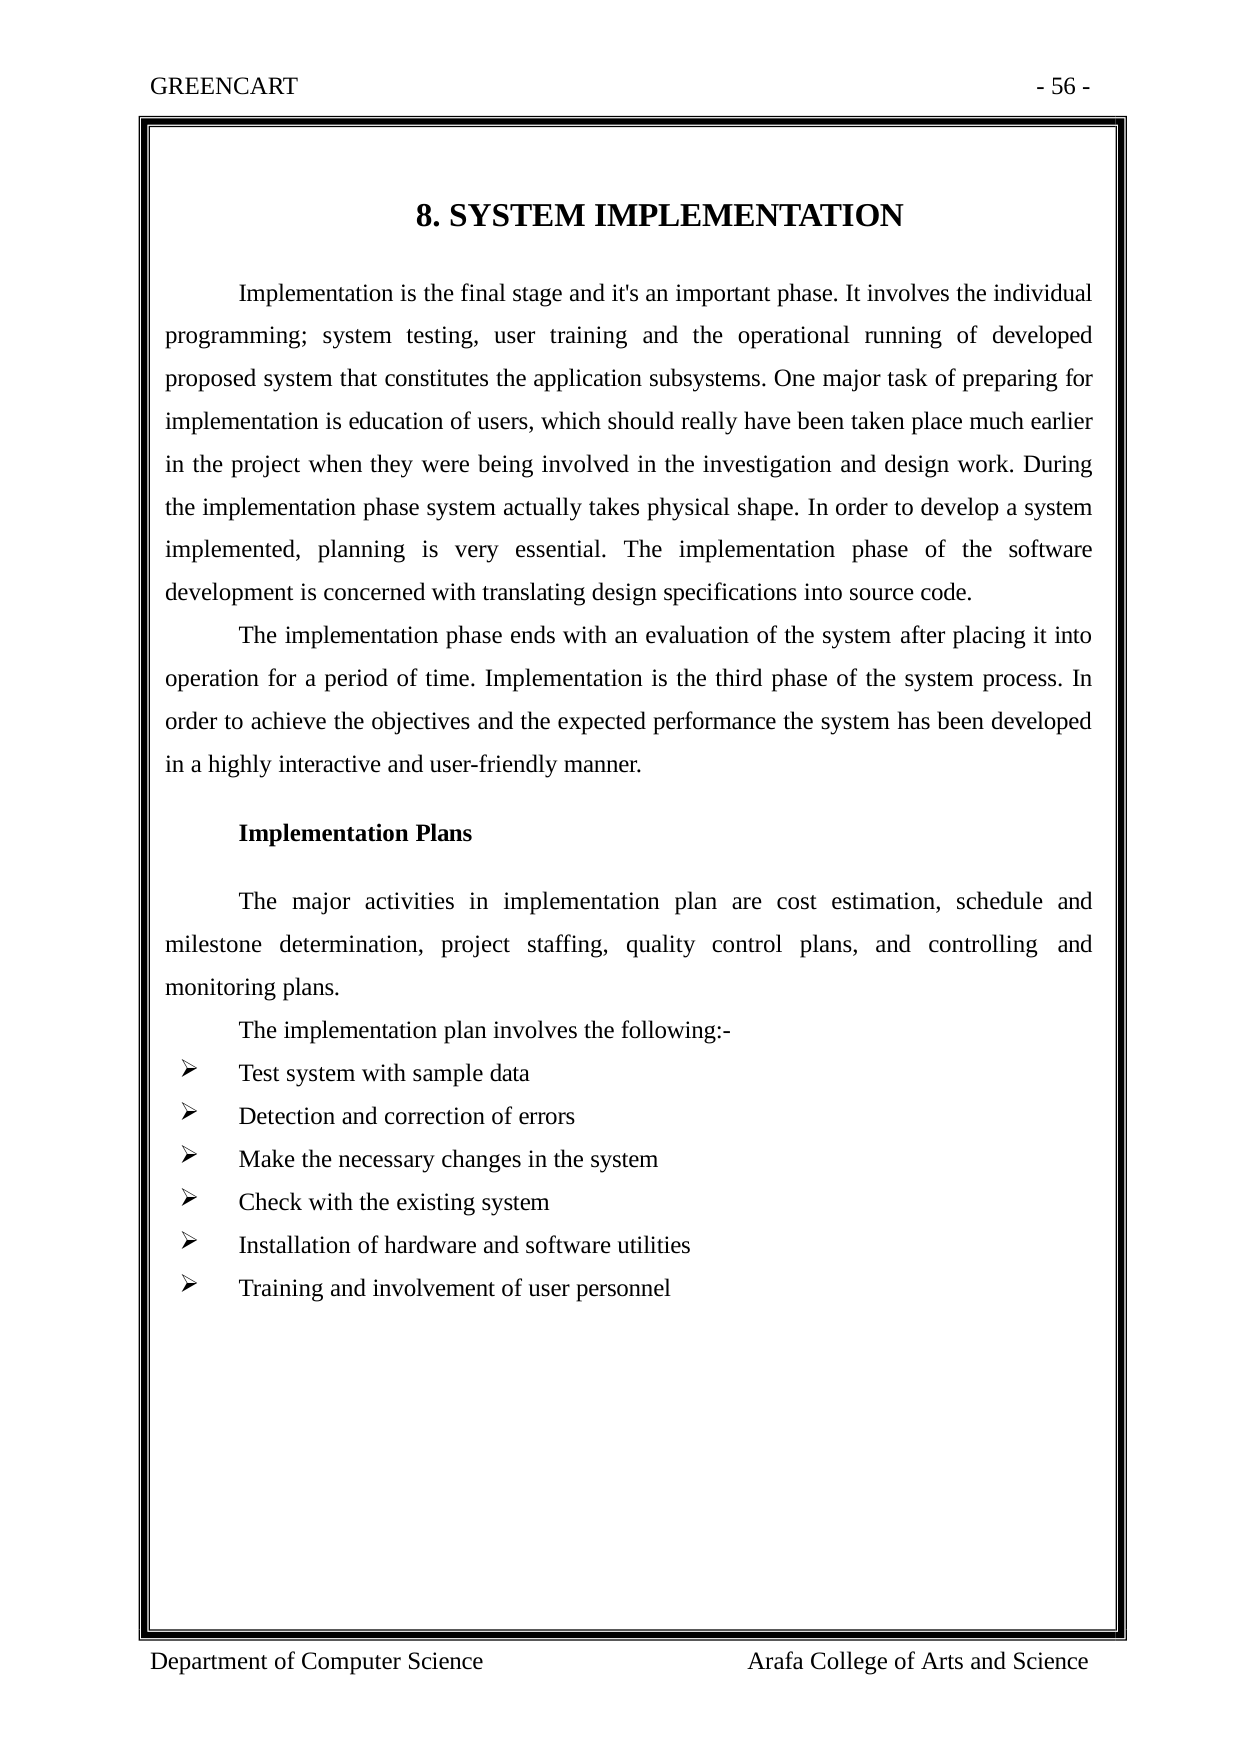

GREENCART
- 56 -

8. SYSTEM IMPLEMENTATION
Implementation is the final stage and it's an important phase. It involves the individual programming; system testing, user training and the operational running of developed proposed system that constitutes the application subsystems. One major task of preparing for implementation is education of users, which should really have been taken place much earlier in the project when they were being involved in the investigation and design work. During the implementation phase system actually takes physical shape. In order to develop a system implemented, planning is very essential. The implementation phase of the software development is concerned with translating design specifications into source code.
The implementation phase ends with an evaluation of the system after placing it into operation for a period of time. Implementation is the third phase of the system process. In order to achieve the objectives and the expected performance the system has been developed in a highly interactive and user-friendly manner.

Implementation Plans
The major activities in implementation plan are cost estimation, schedule and milestone determination, project staffing, quality control plans, and controlling  and monitoring plans.
The implementation plan involves the following:-
Test system with sample data
Detection and correction of errors
Make the necessary changes in the system
Check with the existing system
Installation of hardware and software utilities
Training and involvement of user personnel
Department of Computer Science
Arafa College of Arts and Science